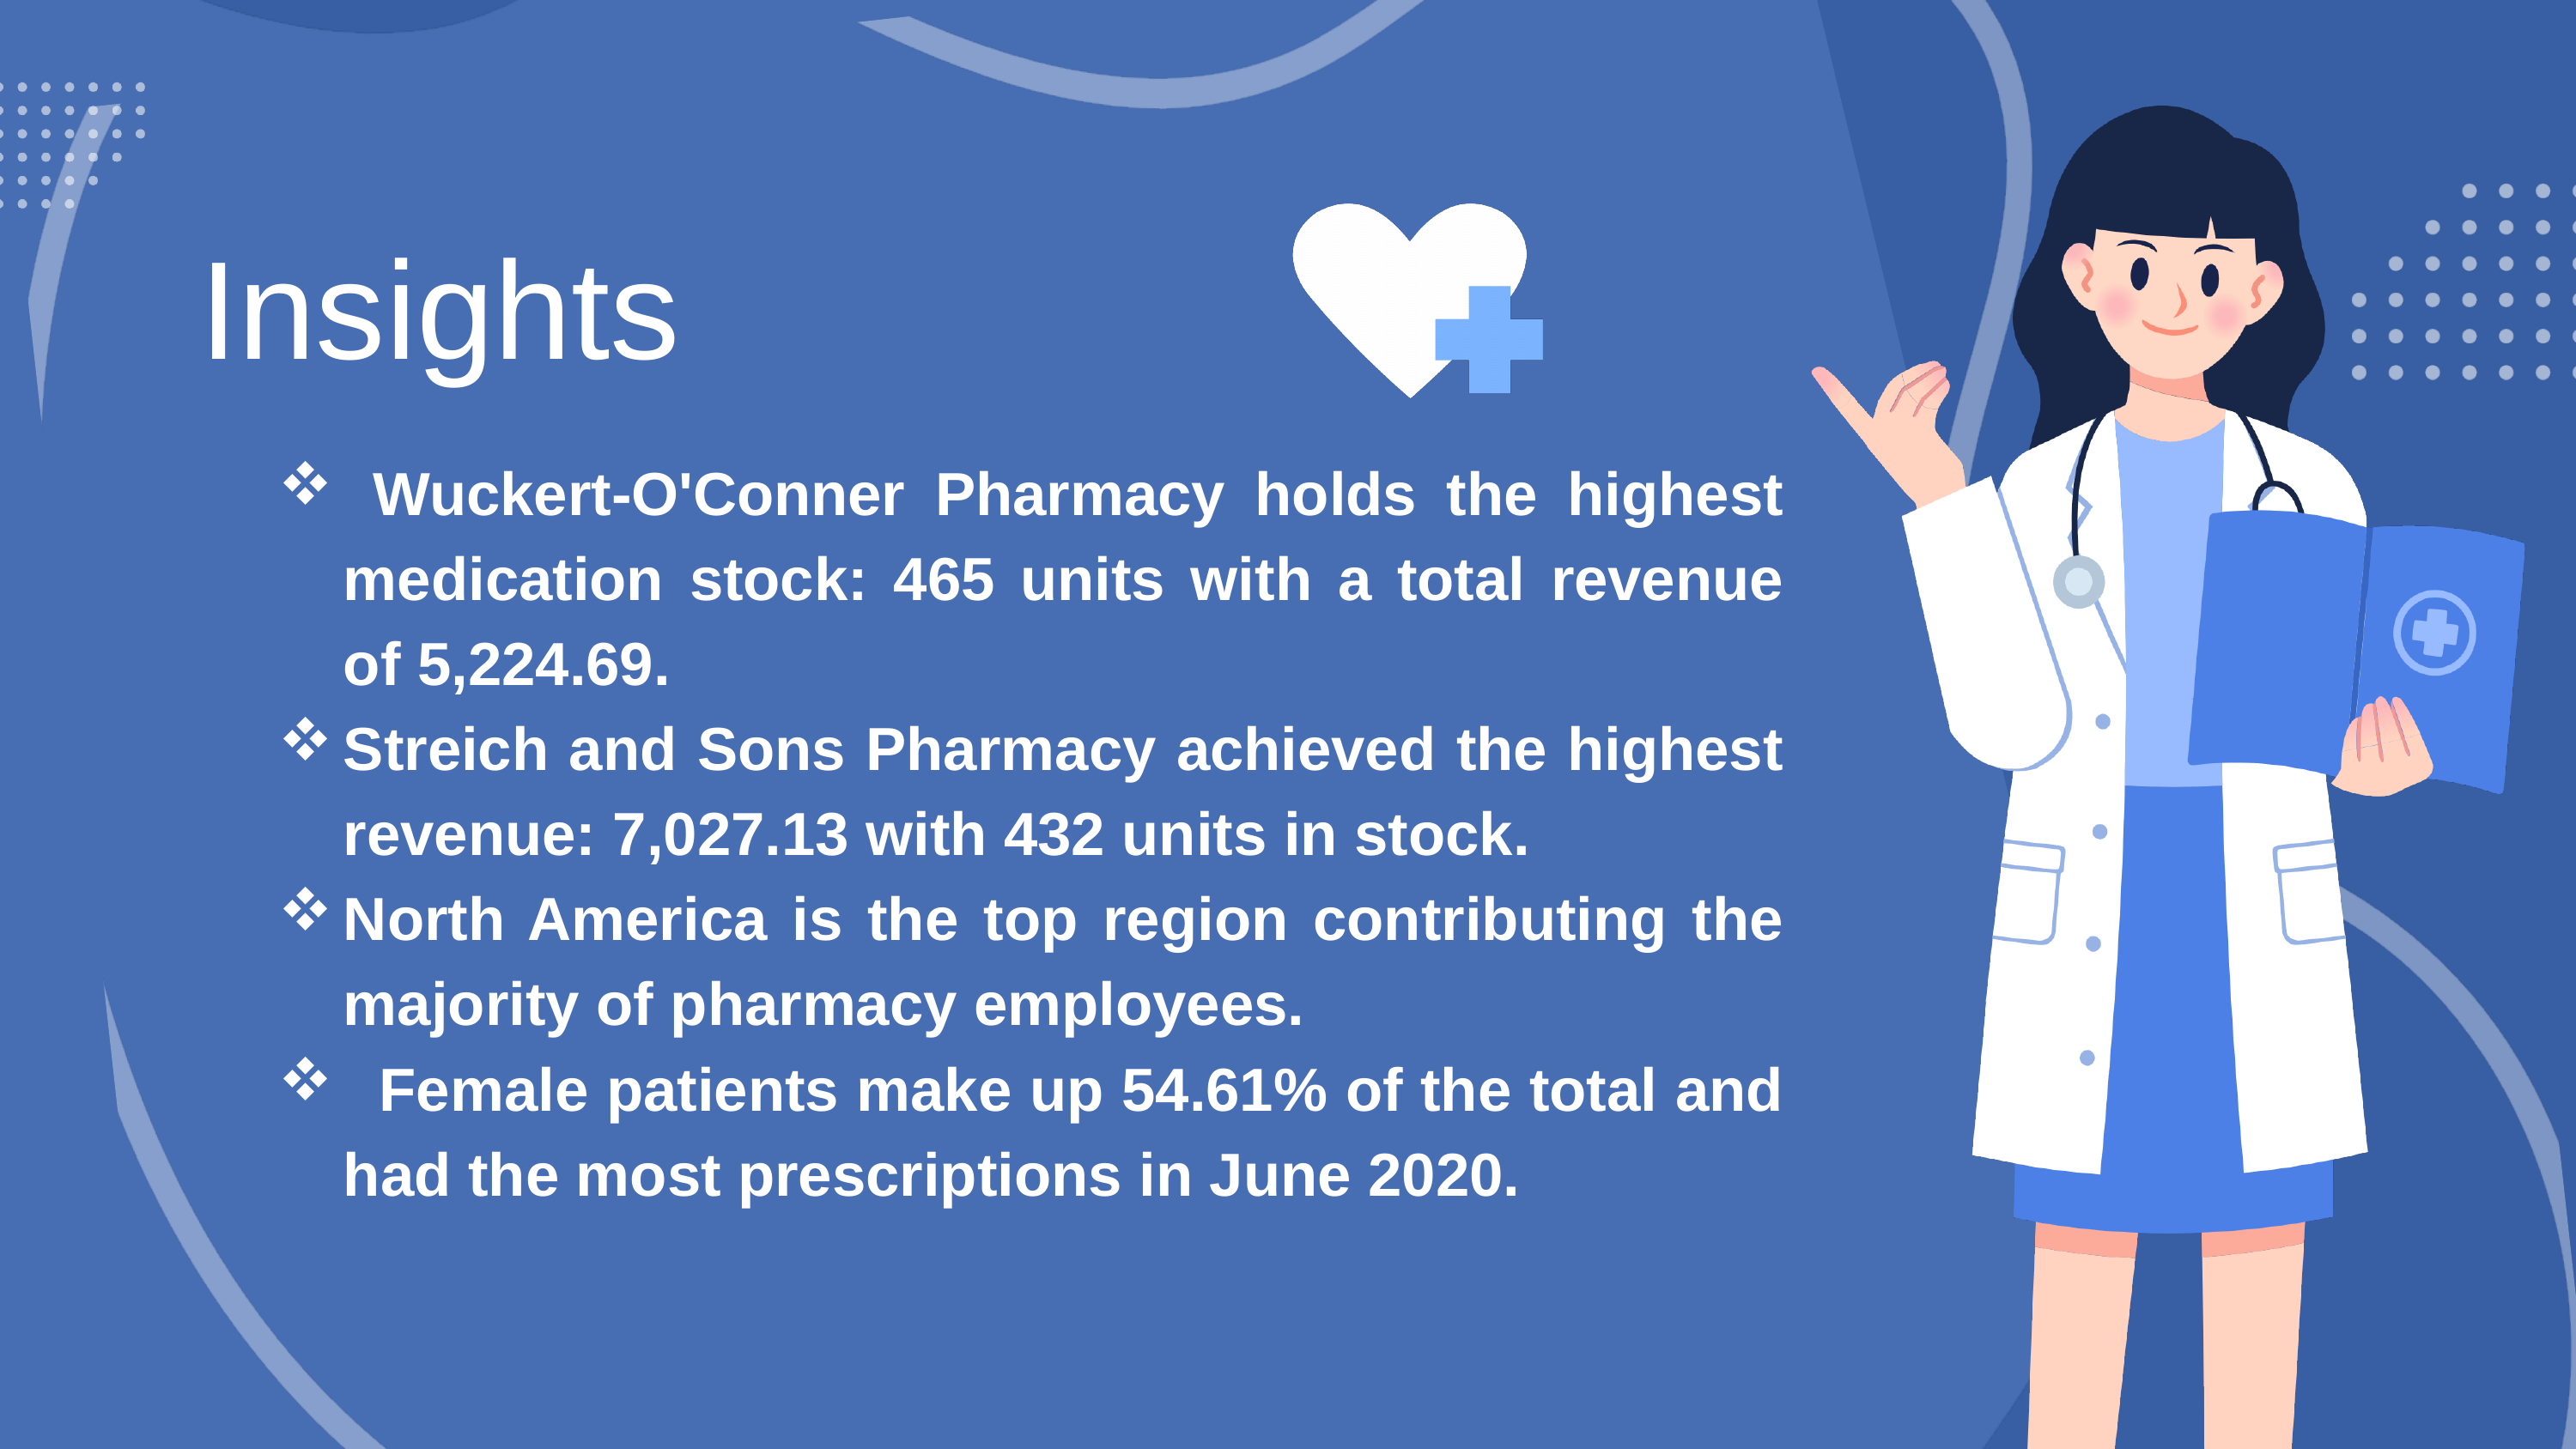

Insights

 Wuckert-O'Conner Pharmacy holds the highest medication stock: 465 units with a total revenue of 5,224.69.
Streich and Sons Pharmacy achieved the highest revenue: 7,027.13 with 432 units in stock.
North America is the top region contributing the majority of pharmacy employees.
  Female patients make up 54.61% of the total and had the most prescriptions in June 2020.